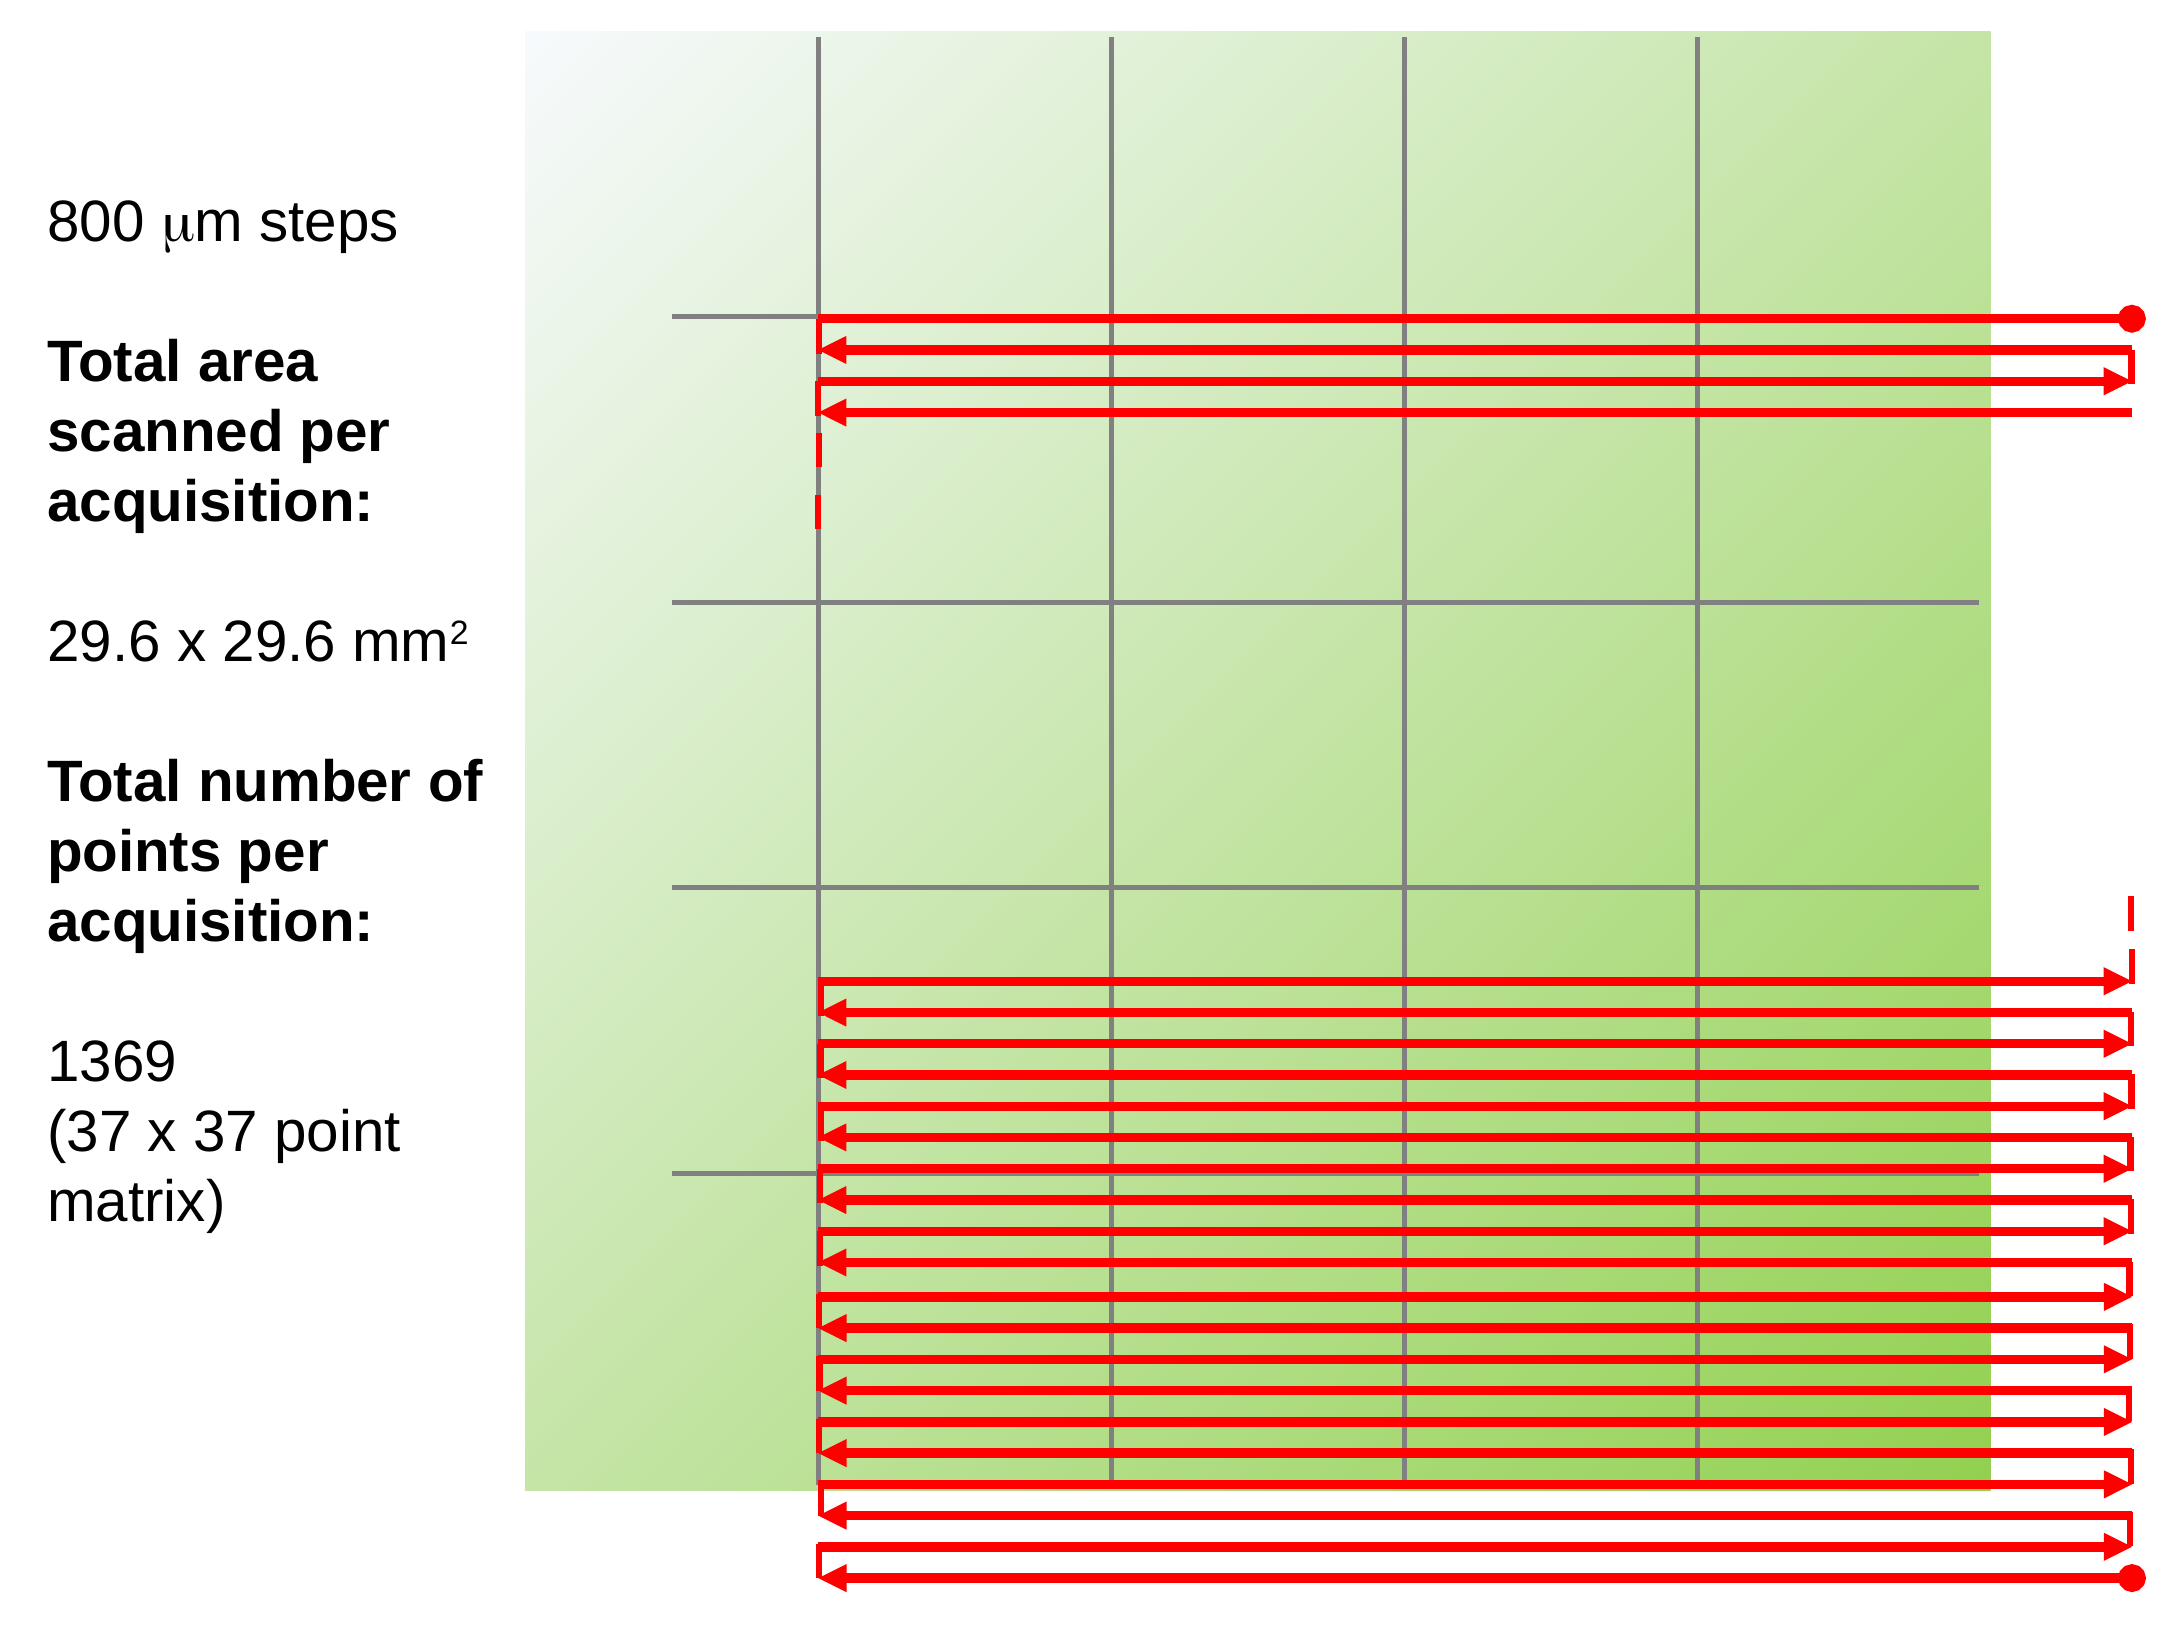

800 μm steps

Total area scanned per acquisition:

29.6 x 29.6 mm2

Total number of points per acquisition:

1369
(37 x 37 point matrix)